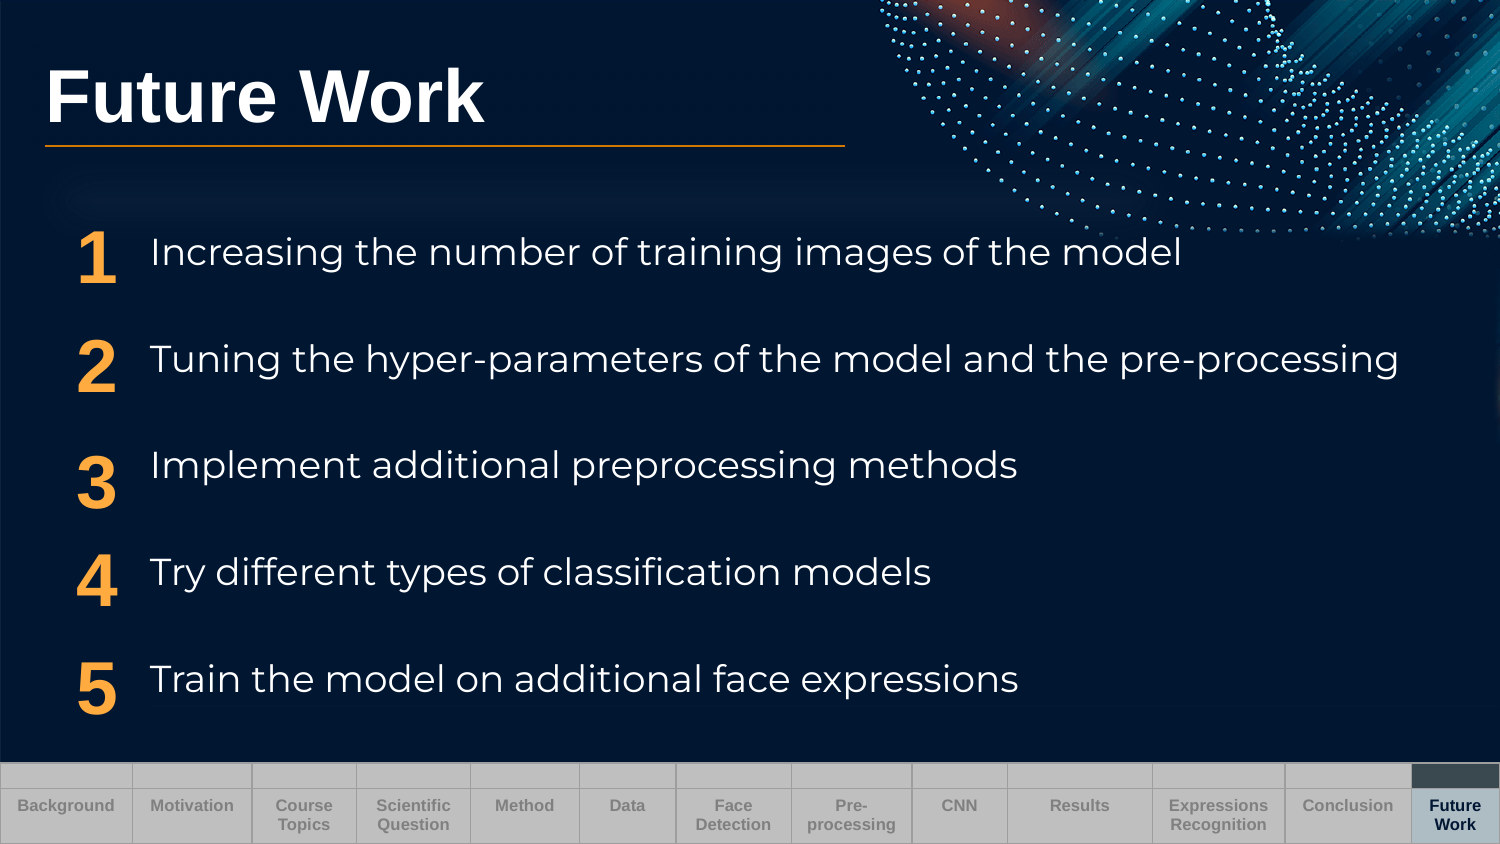

Future Work
1
Increasing the number of training images of the model

Tuning the hyper-parameters of the model and the pre-processing

Implement additional preprocessing methods

Try different types of classification models

Train the model on additional face expressions
2
3
4
5
|  |  |  |  |  |  |  |  |  |  |  |  |  |
| --- | --- | --- | --- | --- | --- | --- | --- | --- | --- | --- | --- | --- |
| Background | Motivation | Course Topics | Scientific Question | Method | Data | Face Detection | Pre-processing | CNN | Results | Expressions Recognition | Conclusion | Future Work |